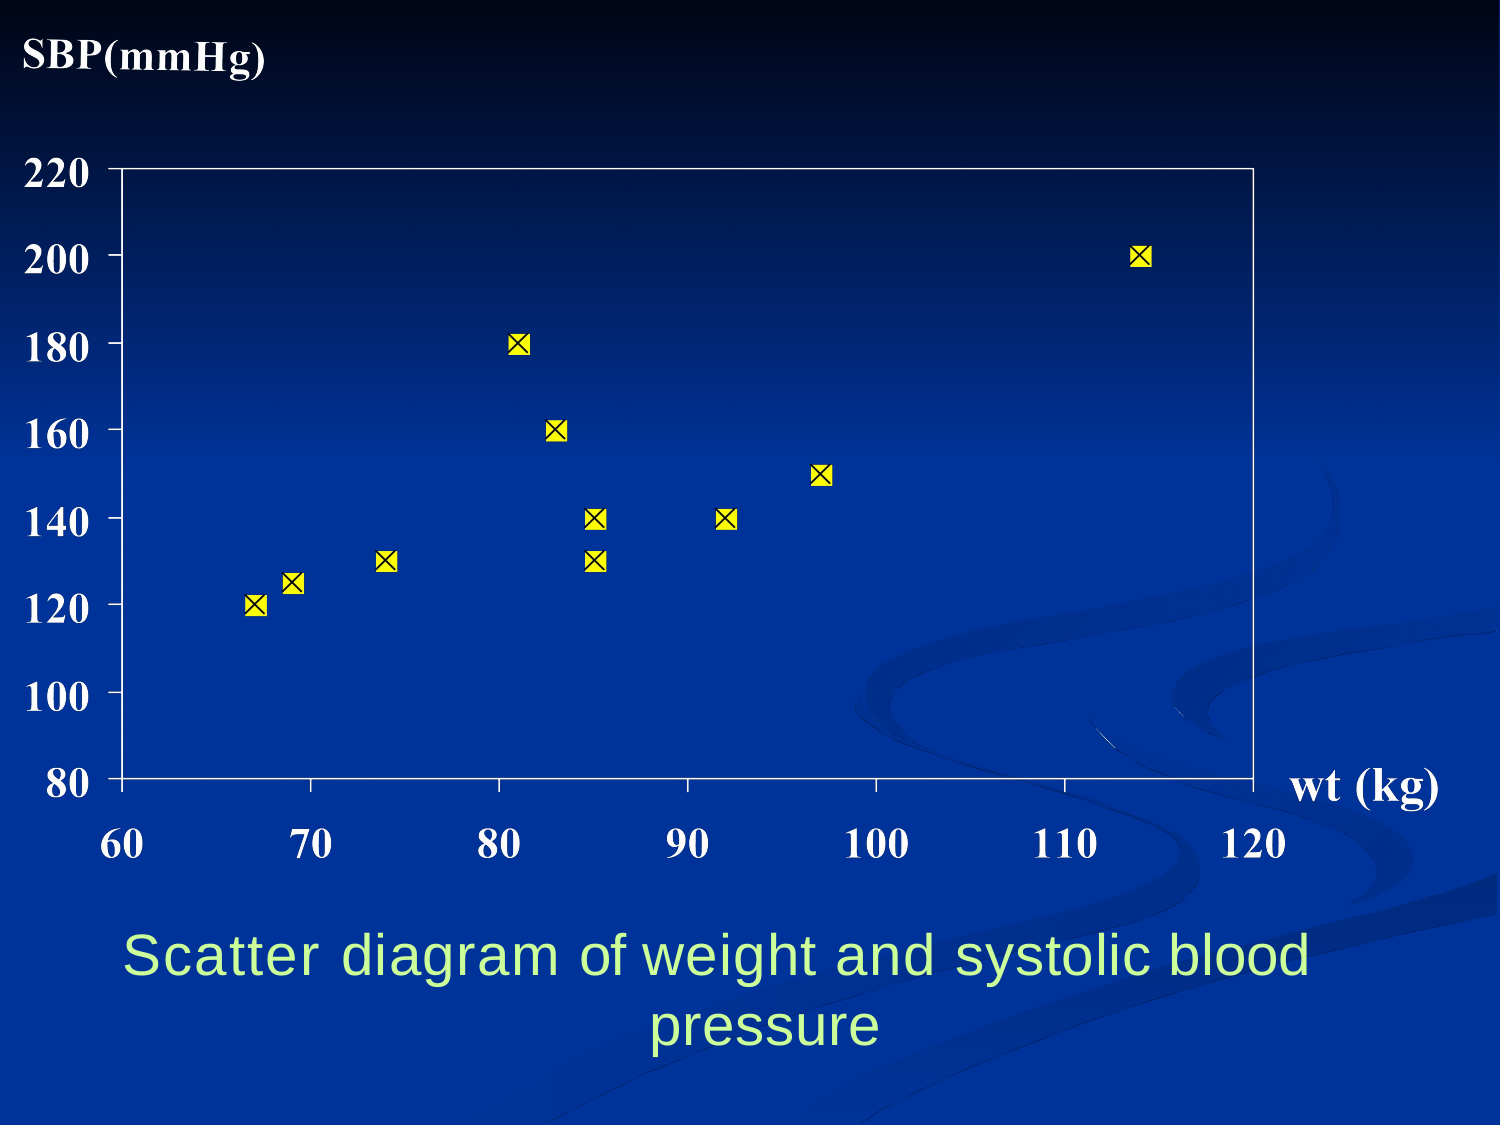

Scatter diagram of weight and systolic blood  pressure